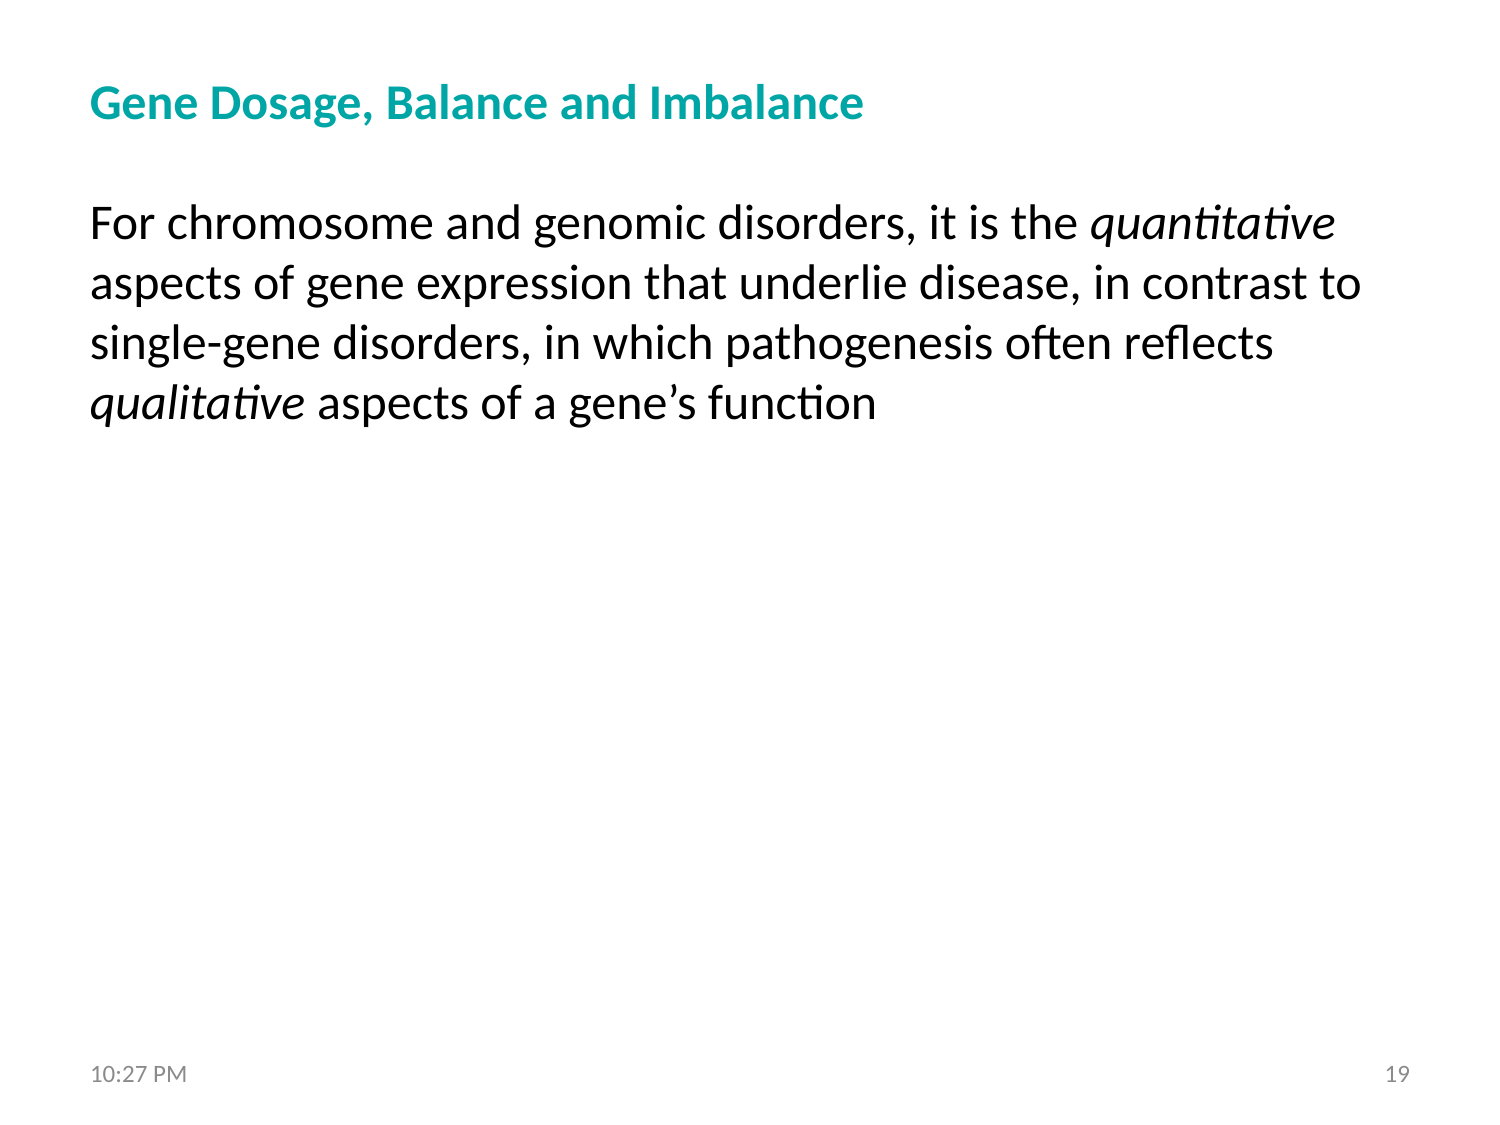

Gene Dosage, Balance and Imbalance

For chromosome and genomic disorders, it is the quantitative aspects of gene expression that underlie disease, in contrast to single-gene disorders, in which pathogenesis often reflects qualitative aspects of a gene’s function
10:27 PM
19